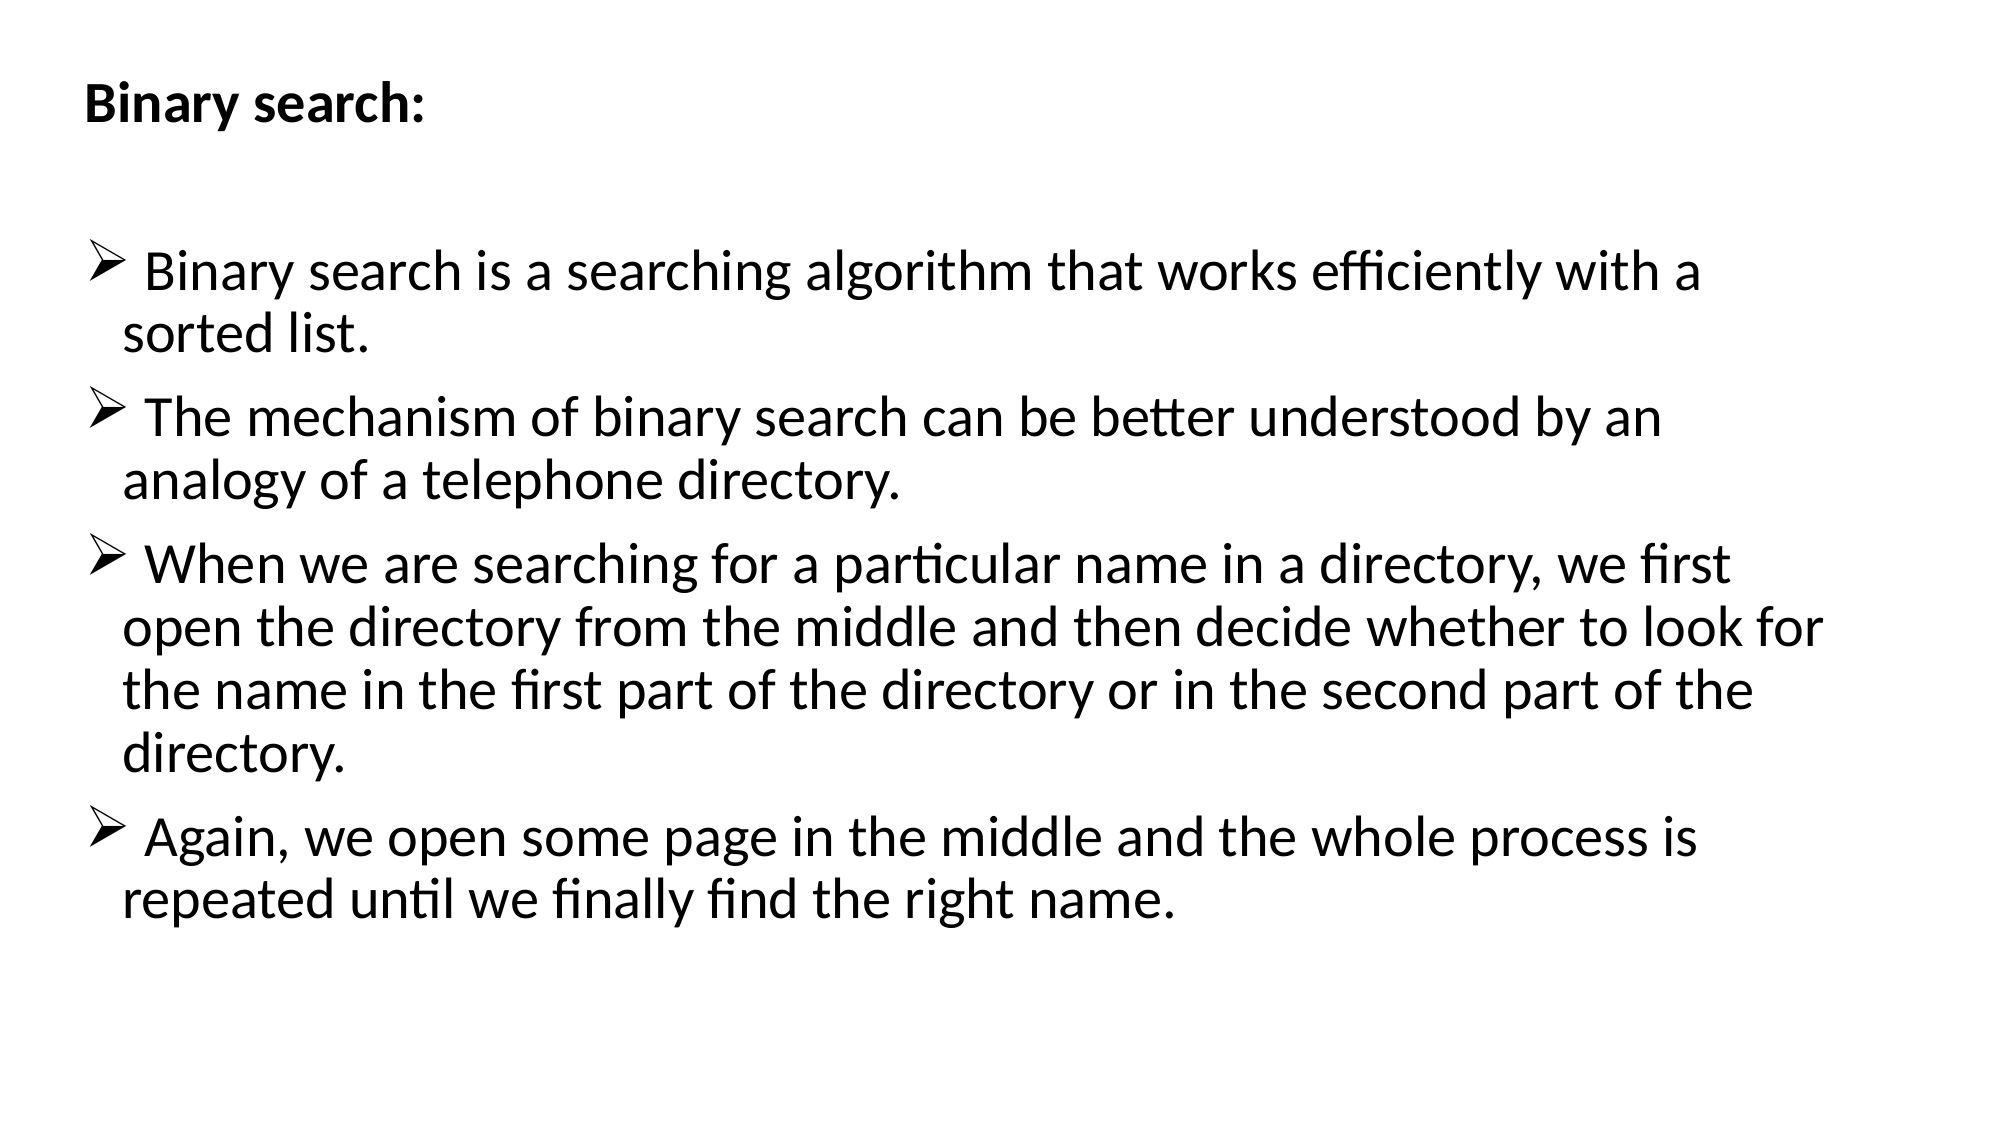

Binary search:

 Binary search is a searching algorithm that works efficiently with a sorted list.
 The mechanism of binary search can be better understood by an analogy of a telephone directory.
 When we are searching for a particular name in a directory, we first open the directory from the middle and then decide whether to look for the name in the first part of the directory or in the second part of the directory.
 Again, we open some page in the middle and the whole process is repeated until we finally find the right name.